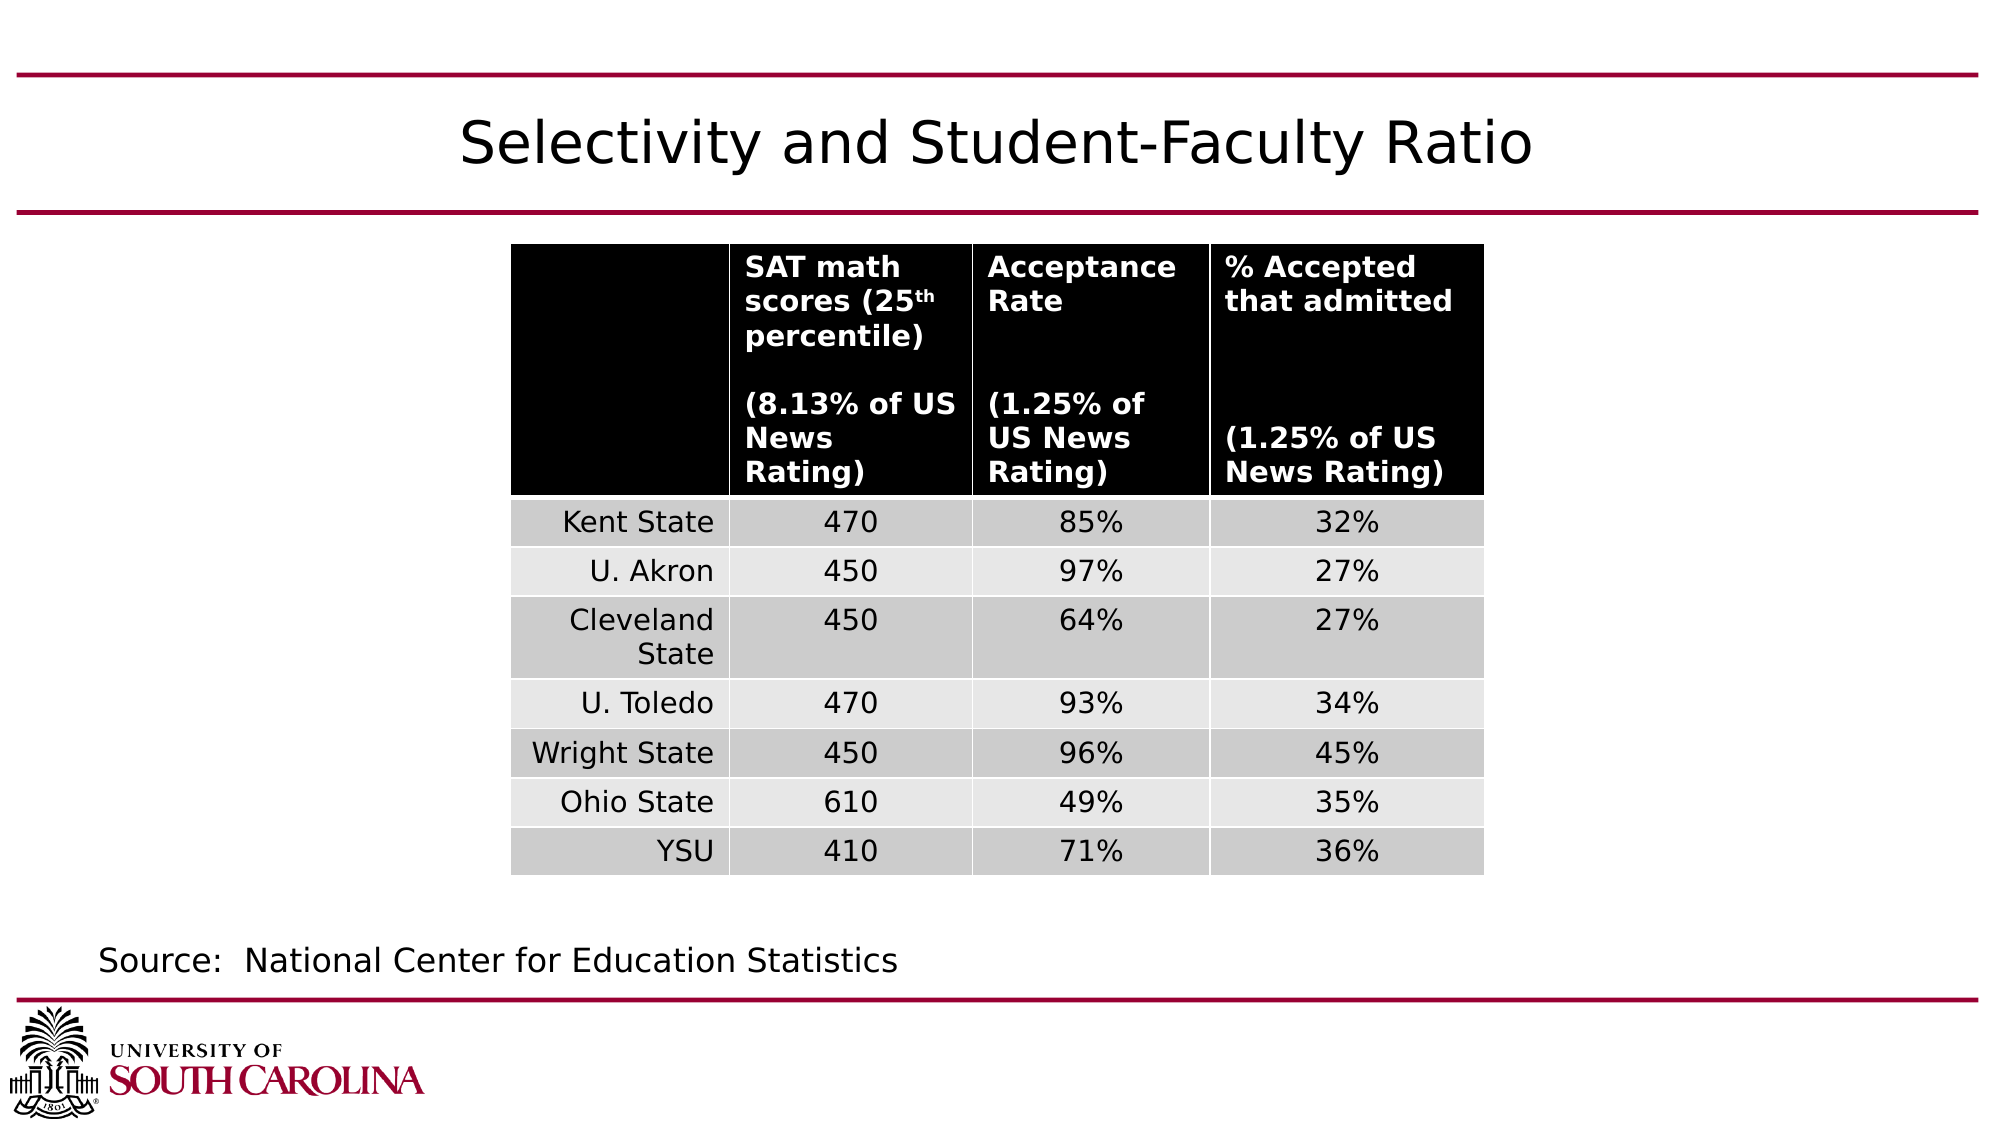

# Selectivity and Student-Faculty Ratio
|  | SAT math scores (25th percentile) (8.13% of US News Rating) | Acceptance Rate (1.25% of US News Rating) | % Accepted that admitted (1.25% of US News Rating) |
| --- | --- | --- | --- |
| Kent State | 470 | 85% | 32% |
| U. Akron | 450 | 97% | 27% |
| Cleveland State | 450 | 64% | 27% |
| U. Toledo | 470 | 93% | 34% |
| Wright State | 450 | 96% | 45% |
| Ohio State | 610 | 49% | 35% |
| YSU | 410 | 71% | 36% |
Source:  National Center for Education Statistics